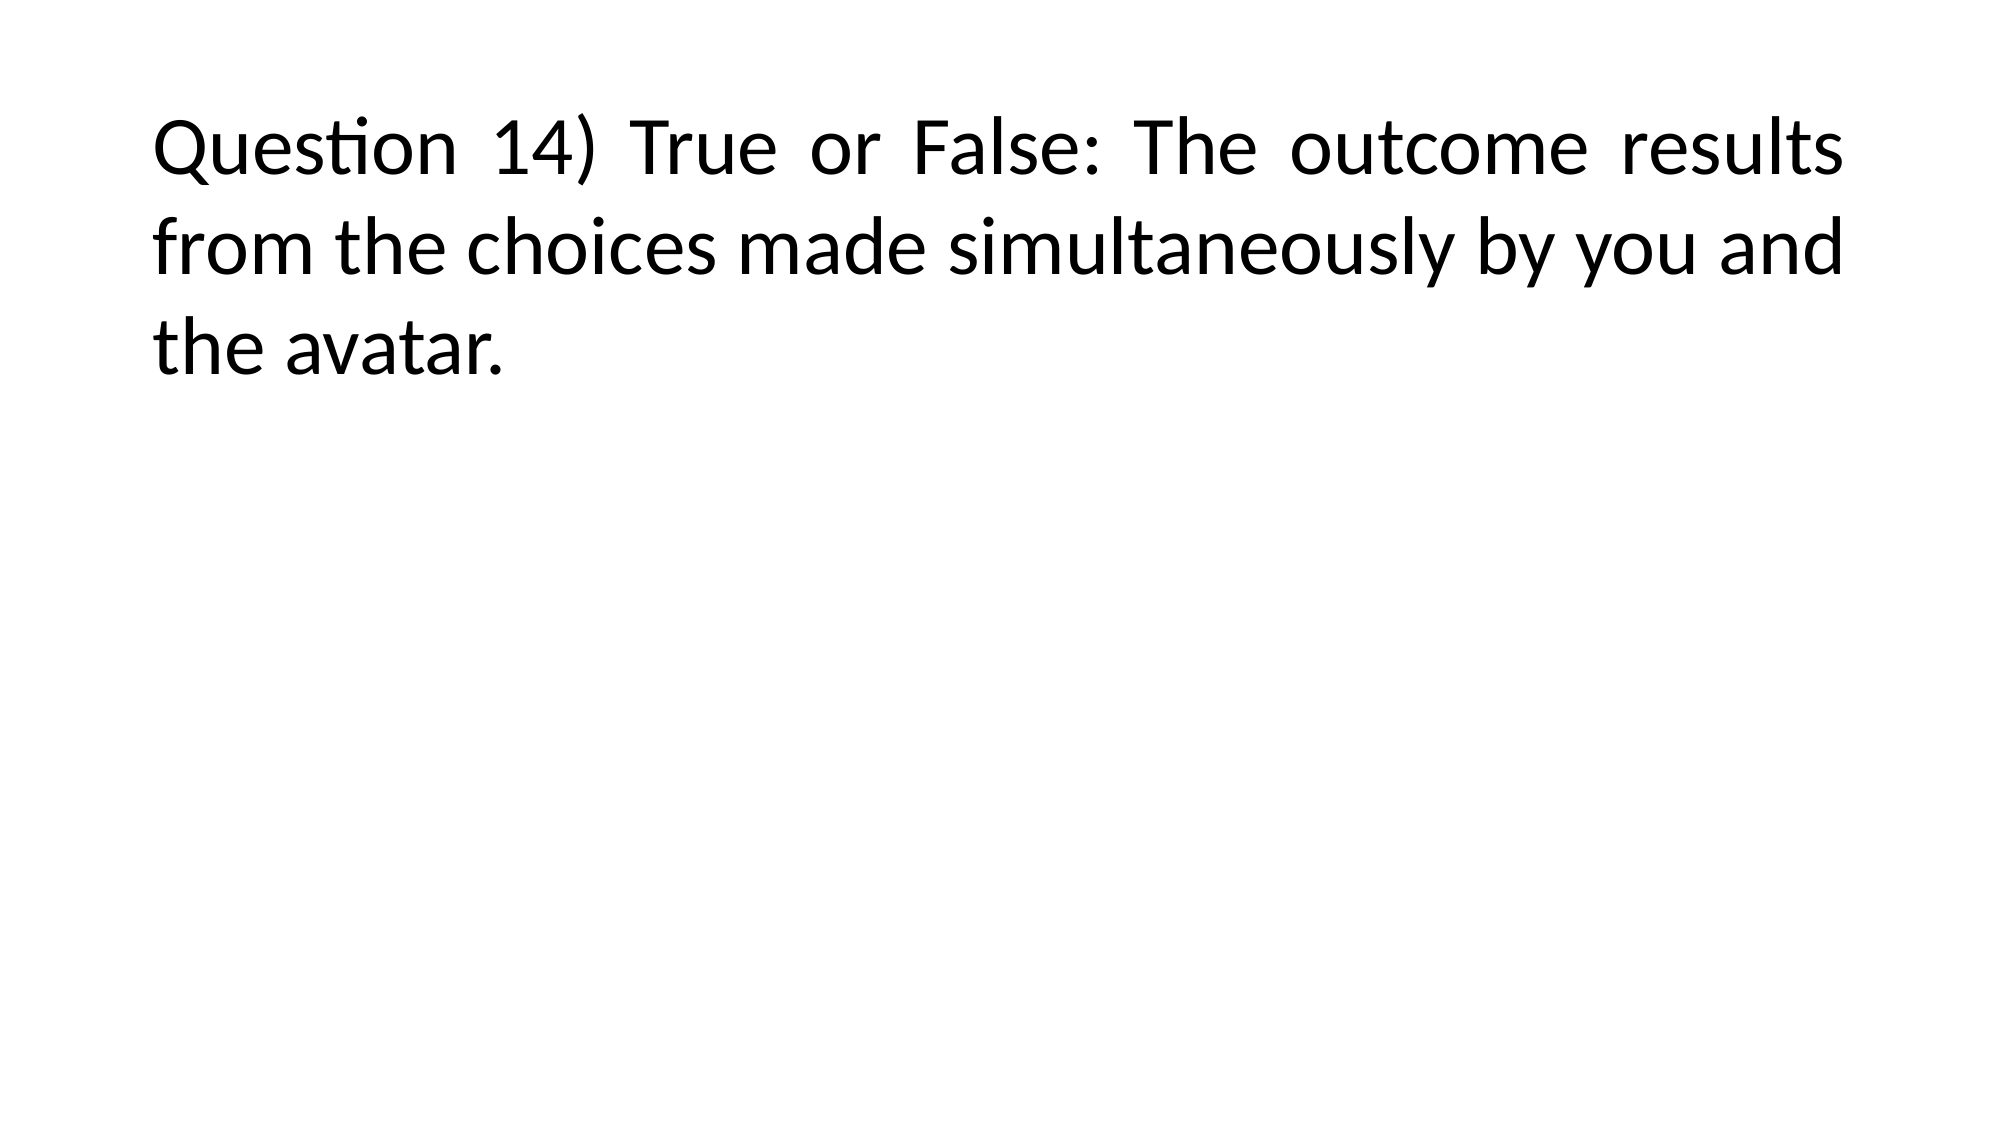

Question 14) True or False: The outcome results from the choices made simultaneously by you and the avatar.